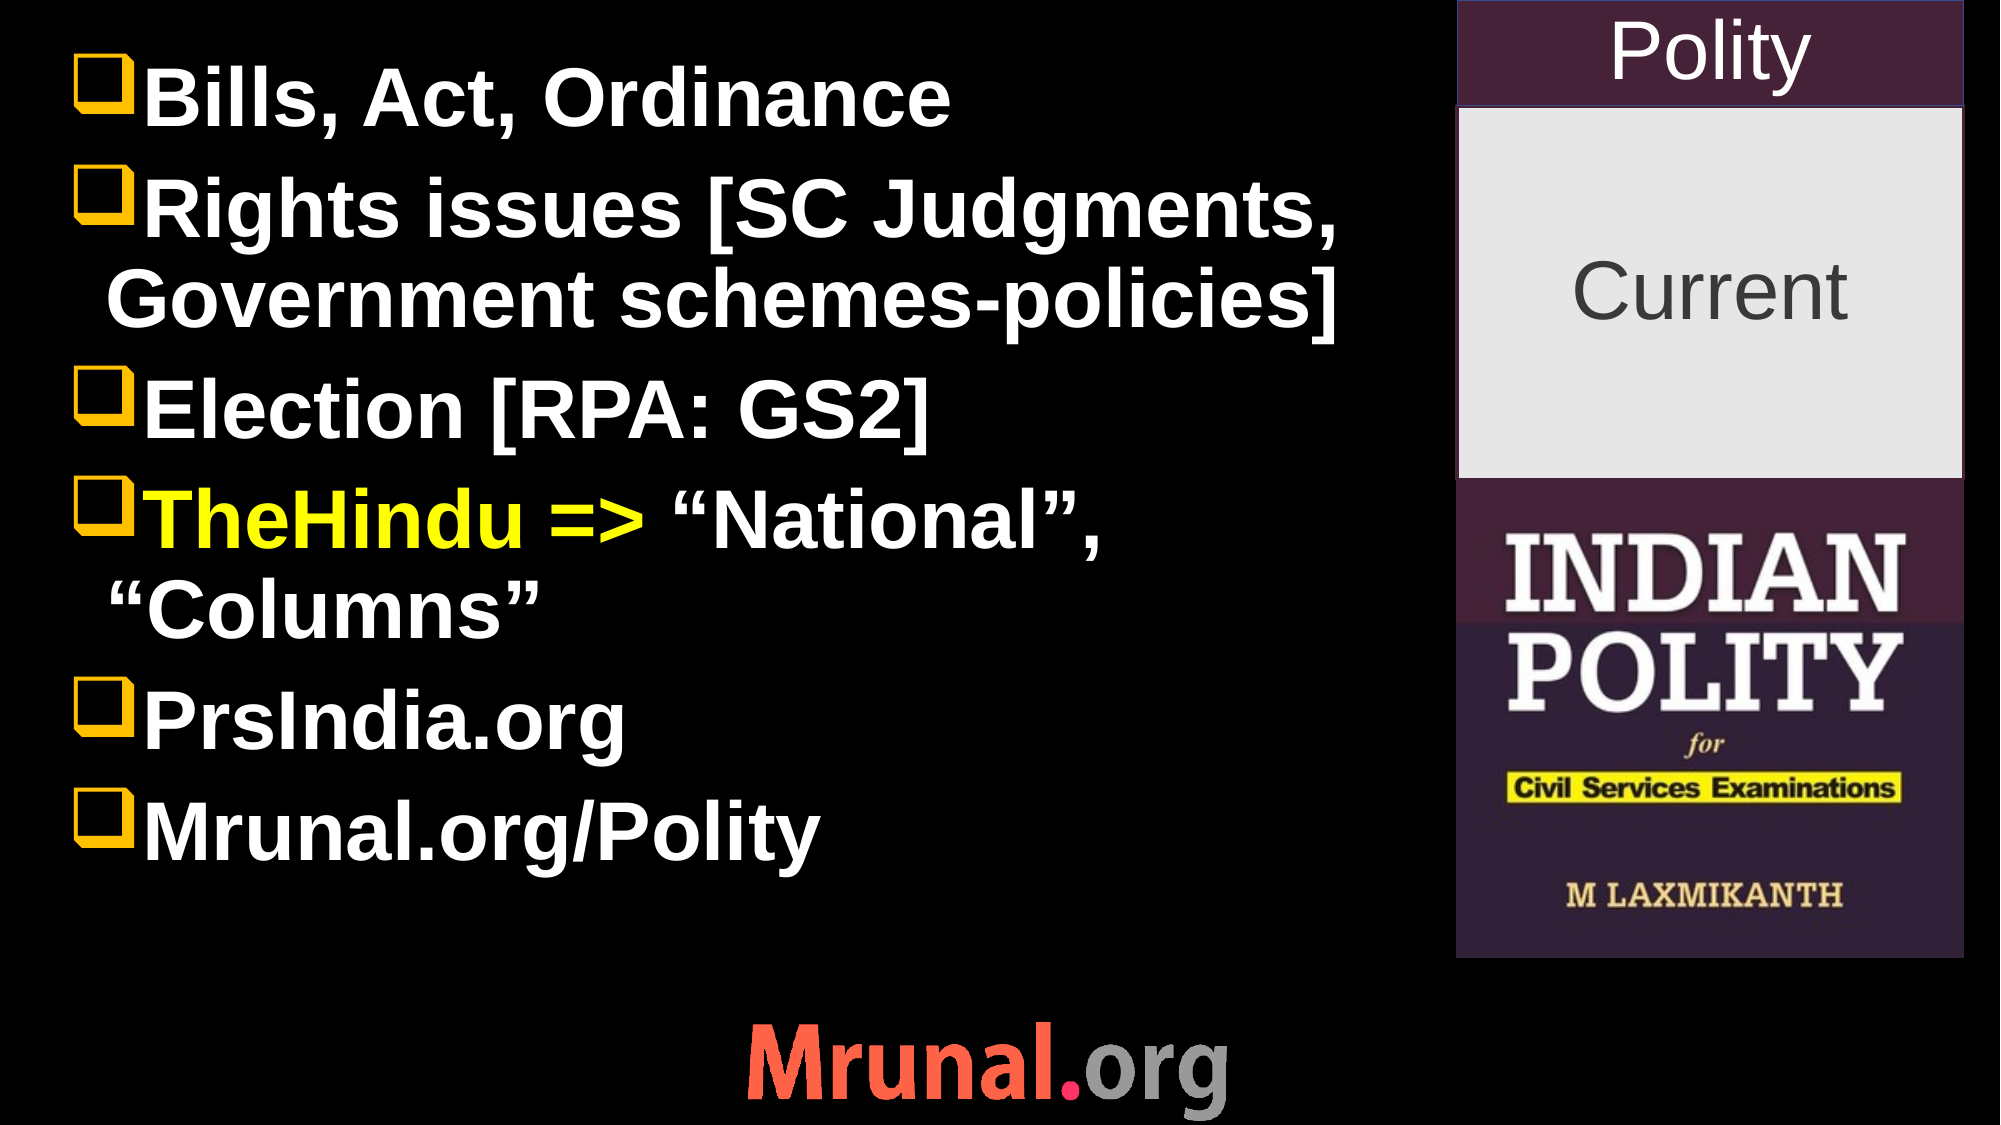

Polity
Bills, Act, Ordinance
Rights issues [SC Judgments, Government schemes-policies]
Election [RPA: GS2]
TheHindu => “National”, “Columns”
PrsIndia.org
Mrunal.org/Polity
# Current